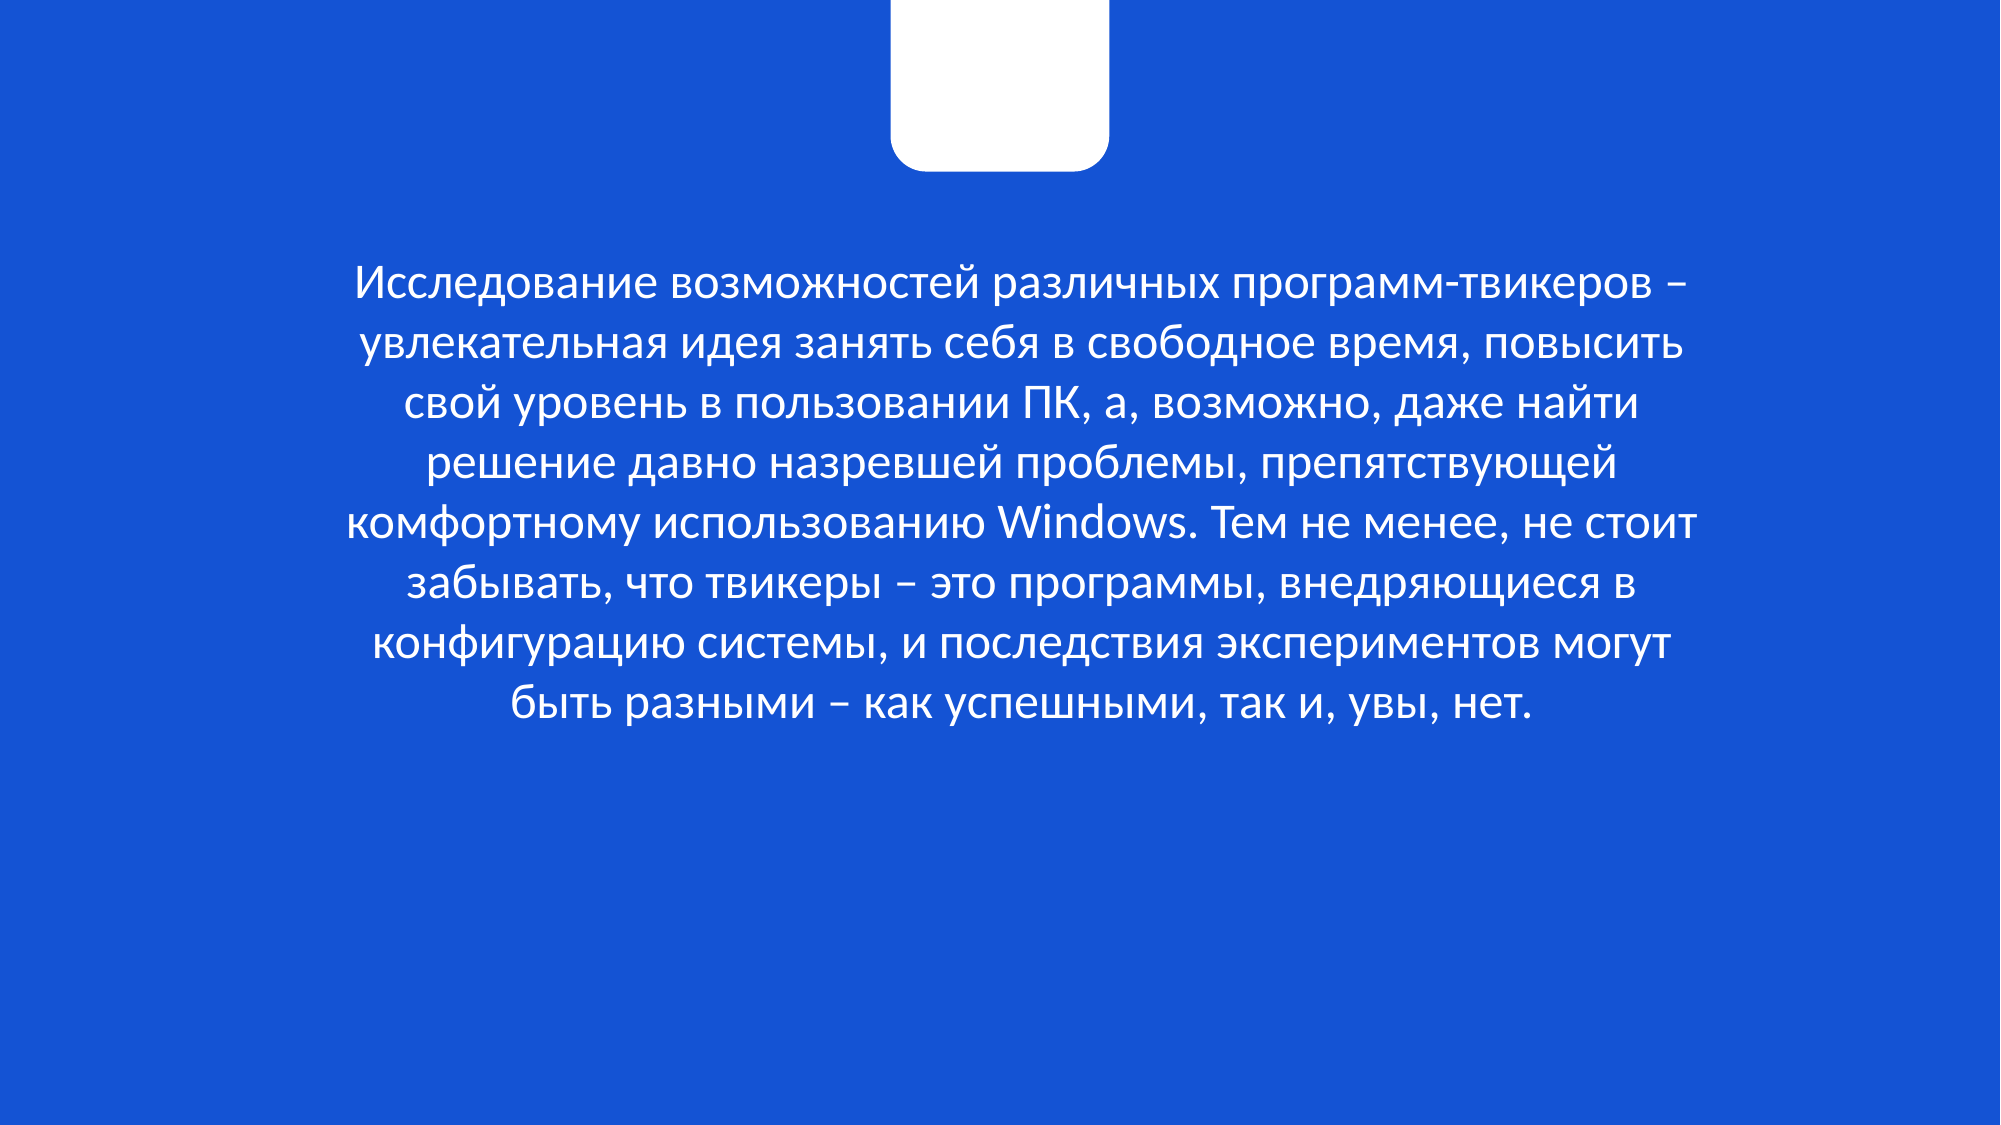

Исследование возможностей различных программ-твикеров – увлекательная идея занять себя в свободное время, повысить свой уровень в пользовании ПК, а, возможно, даже найти решение давно назревшей проблемы, препятствующей комфортному использованию Windows. Тем не менее, не стоит забывать, что твикеры – это программы, внедряющиеся в конфигурацию системы, и последствия экспериментов могут быть разными – как успешными, так и, увы, нет.